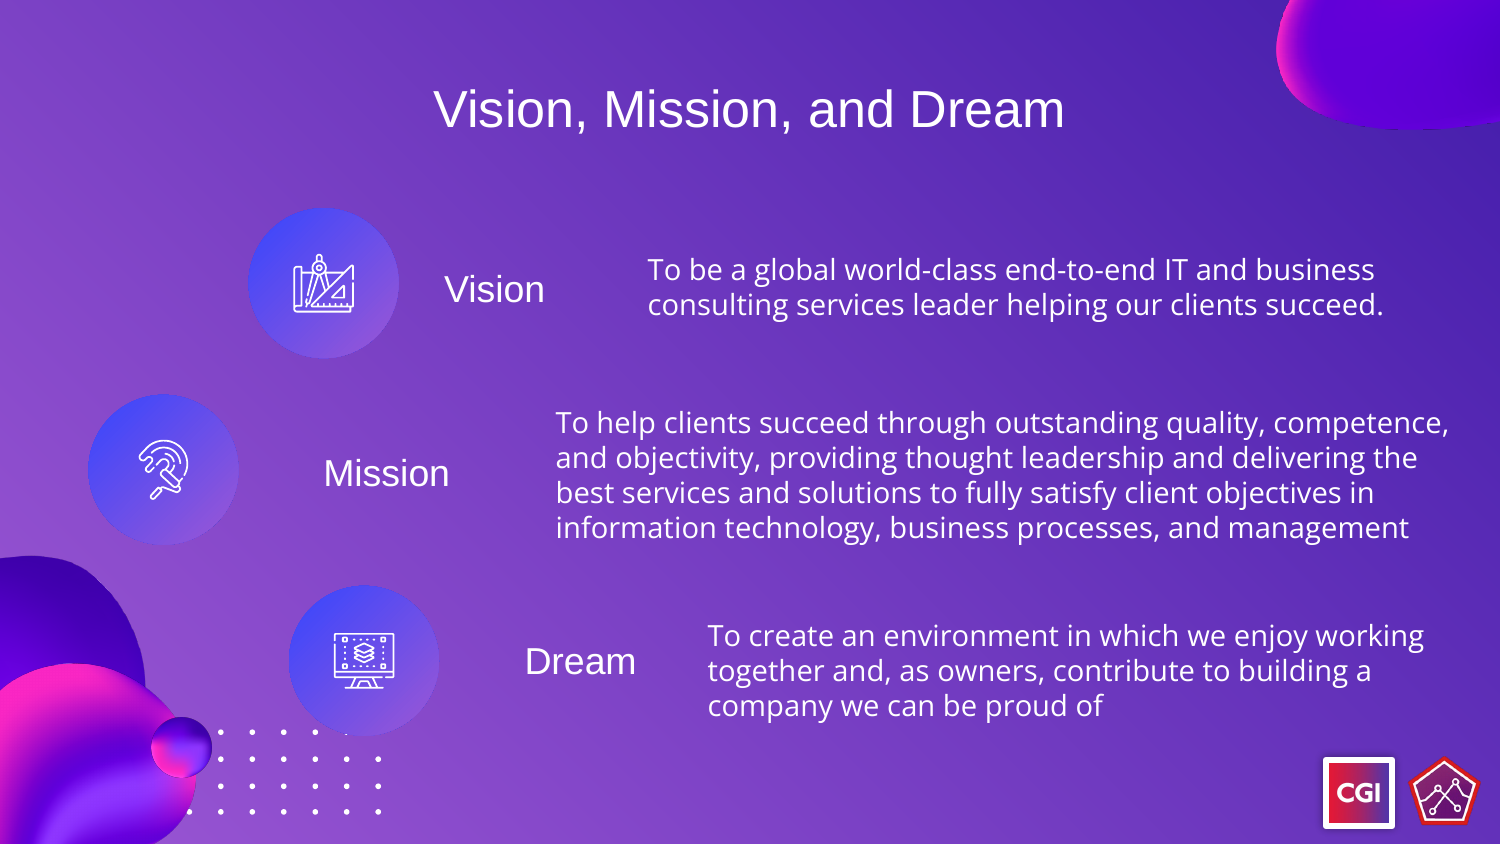

# Vision, Mission, and Dream

To be a global world-class end-to-end IT and business consulting services leader helping our clients succeed.

Vision
To help clients succeed through outstanding quality, competence, and objectivity, providing thought leadership and delivering the best services and solutions to fully satisfy client objectives in information technology, business processes, and management

Mission

To create an environment in which we enjoy working together and, as owners, contribute to building a company we can be proud of

Dream